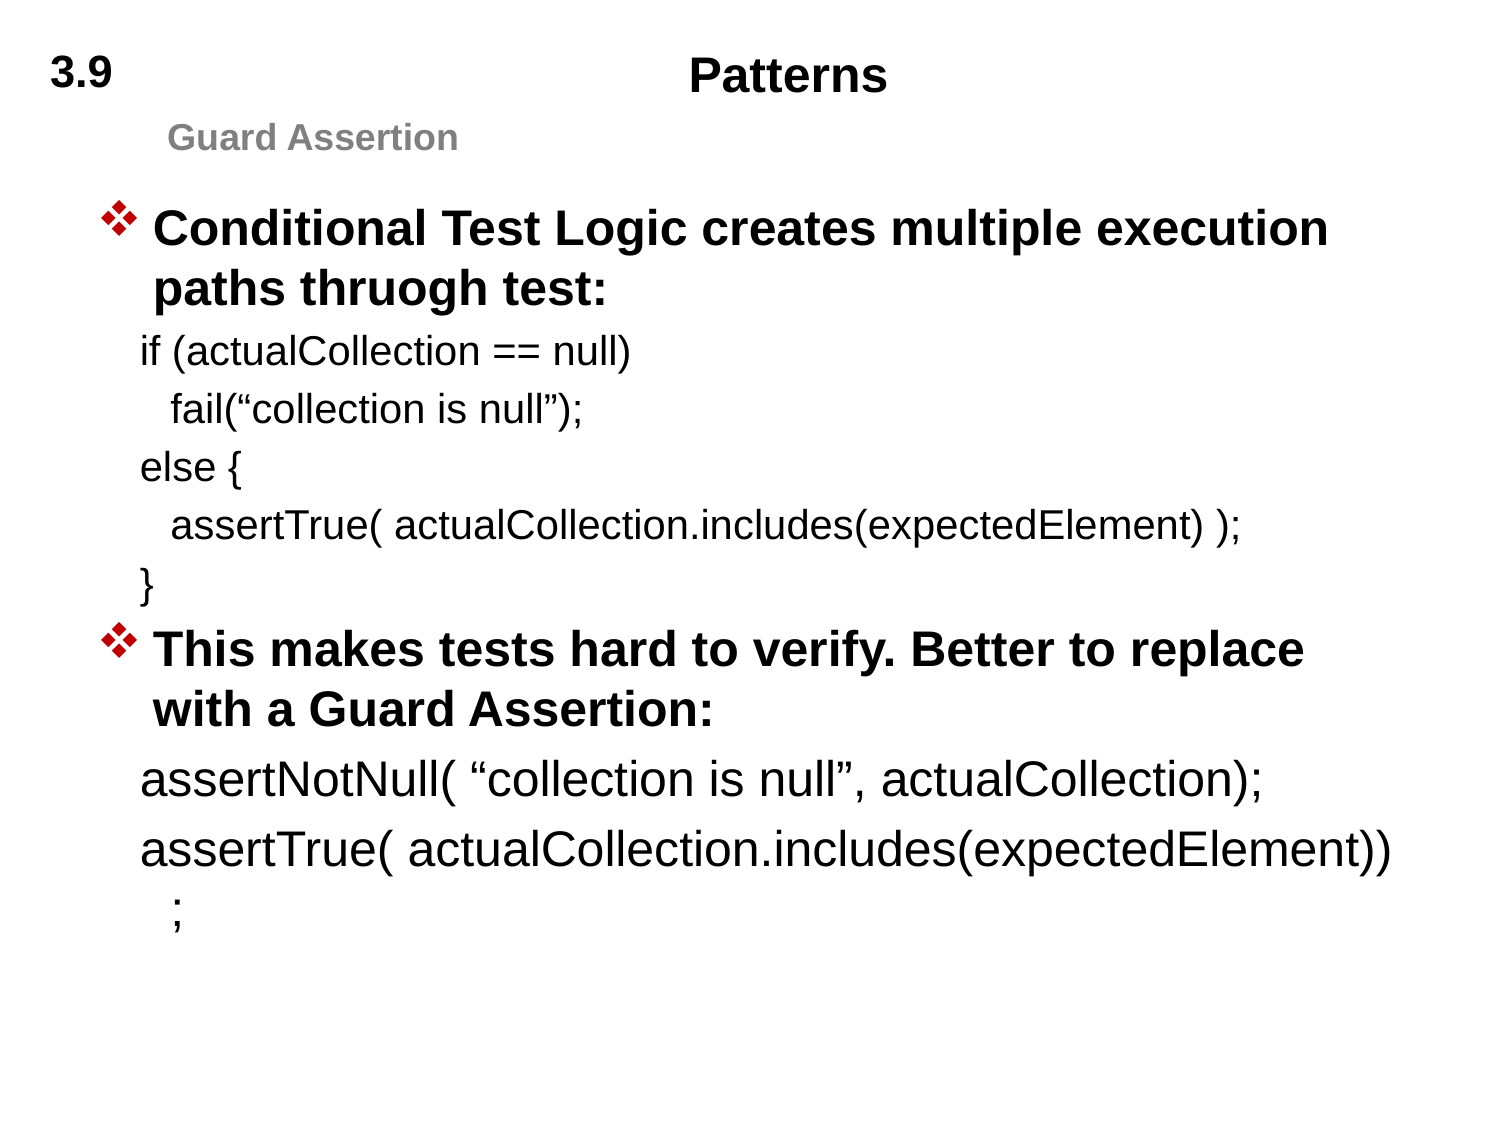

3.9
# Patterns
Guard Assertion
Conditional Test Logic creates multiple execution paths thruogh test:
if (actualCollection == null)
	fail(“collection is null”);
else {
	assertTrue( actualCollection.includes(expectedElement) );
}
This makes tests hard to verify. Better to replace with a Guard Assertion:
assertNotNull( “collection is null”, actualCollection);
assertTrue( actualCollection.includes(expectedElement));